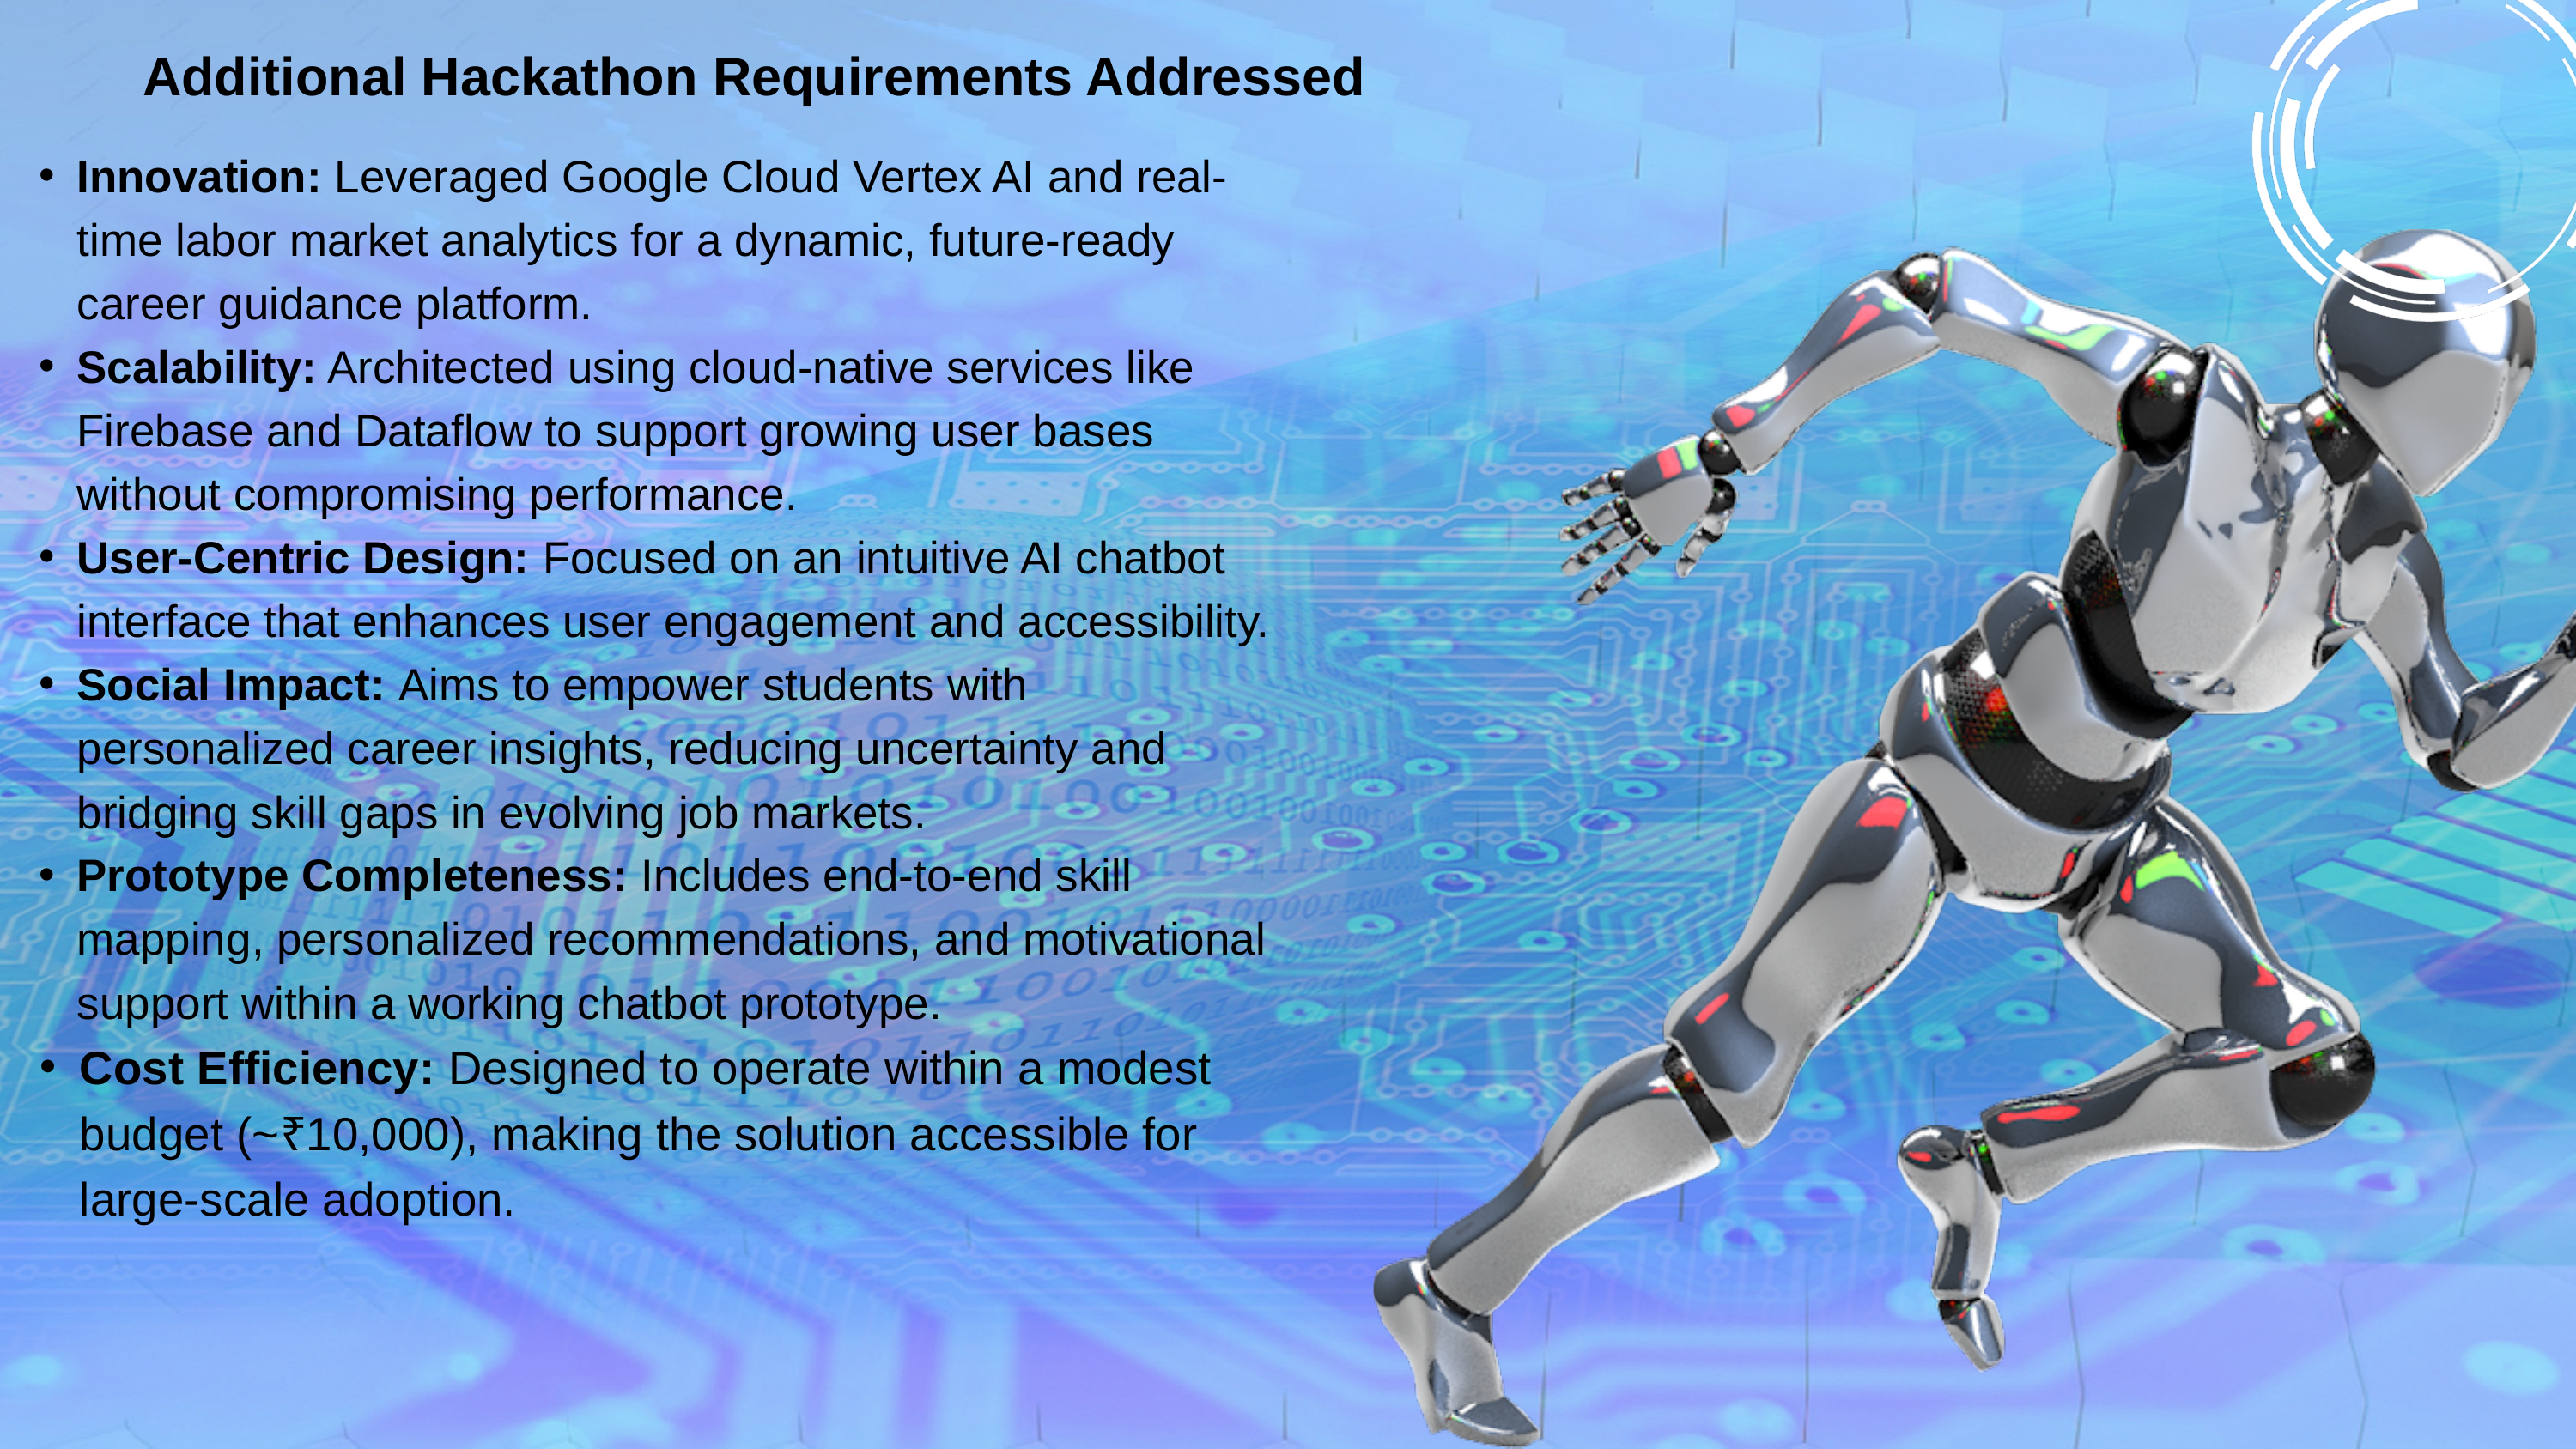

Additional Hackathon Requirements Addressed
Innovation: Leveraged Google Cloud Vertex AI and real-time labor market analytics for a dynamic, future-ready career guidance platform.
Scalability: Architected using cloud-native services like Firebase and Dataflow to support growing user bases without compromising performance.
User-Centric Design: Focused on an intuitive AI chatbot interface that enhances user engagement and accessibility.
Social Impact: Aims to empower students with personalized career insights, reducing uncertainty and bridging skill gaps in evolving job markets.
Prototype Completeness: Includes end-to-end skill mapping, personalized recommendations, and motivational support within a working chatbot prototype.
Cost Efficiency: Designed to operate within a modest budget (~₹10,000), making the solution accessible for large-scale adoption.